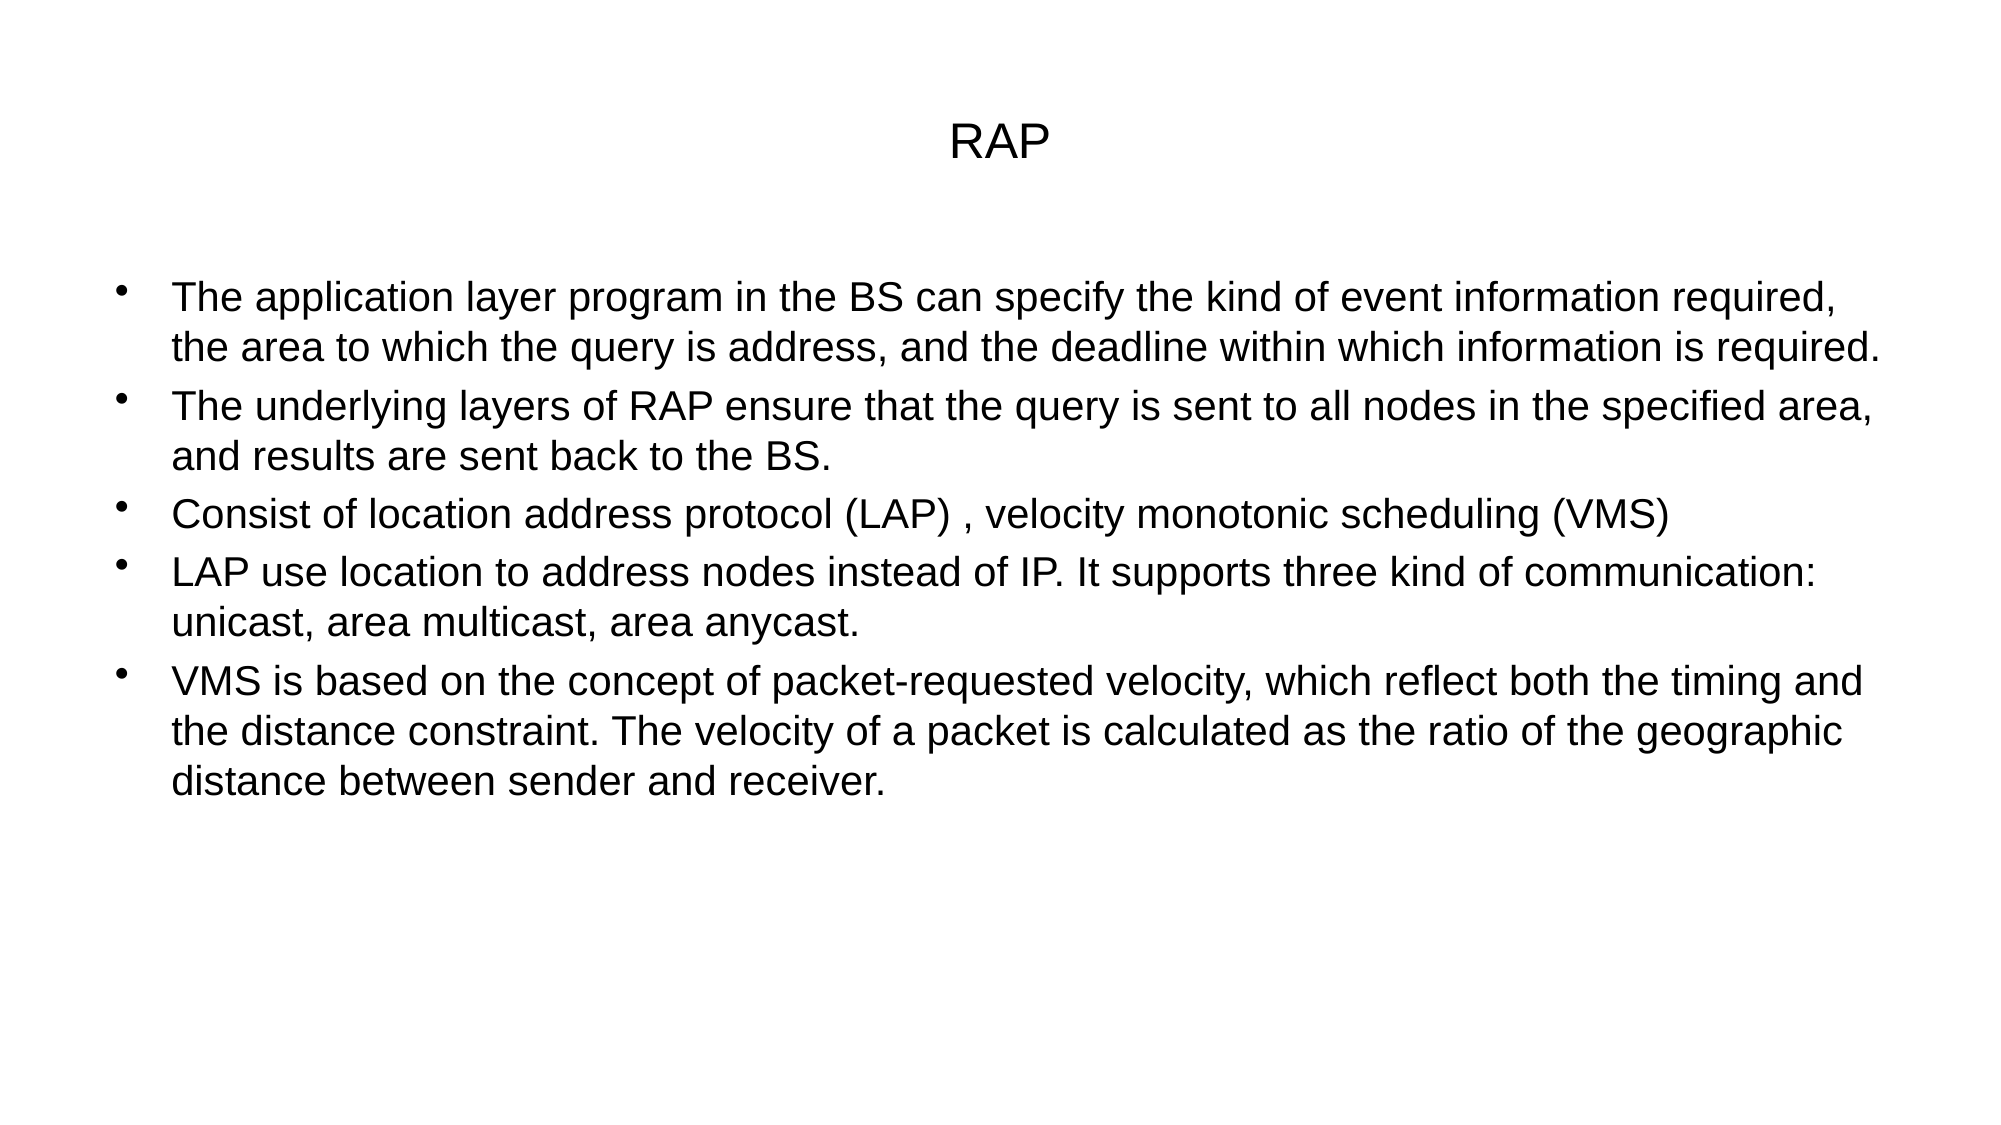

# RAP
The application layer program in the BS can specify the kind of event information required, the area to which the query is address, and the deadline within which information is required.
The underlying layers of RAP ensure that the query is sent to all nodes in the specified area, and results are sent back to the BS.
Consist of location address protocol (LAP) , velocity monotonic scheduling (VMS)
LAP use location to address nodes instead of IP. It supports three kind of communication: unicast, area multicast, area anycast.
VMS is based on the concept of packet-requested velocity, which reflect both the timing and the distance constraint. The velocity of a packet is calculated as the ratio of the geographic distance between sender and receiver.